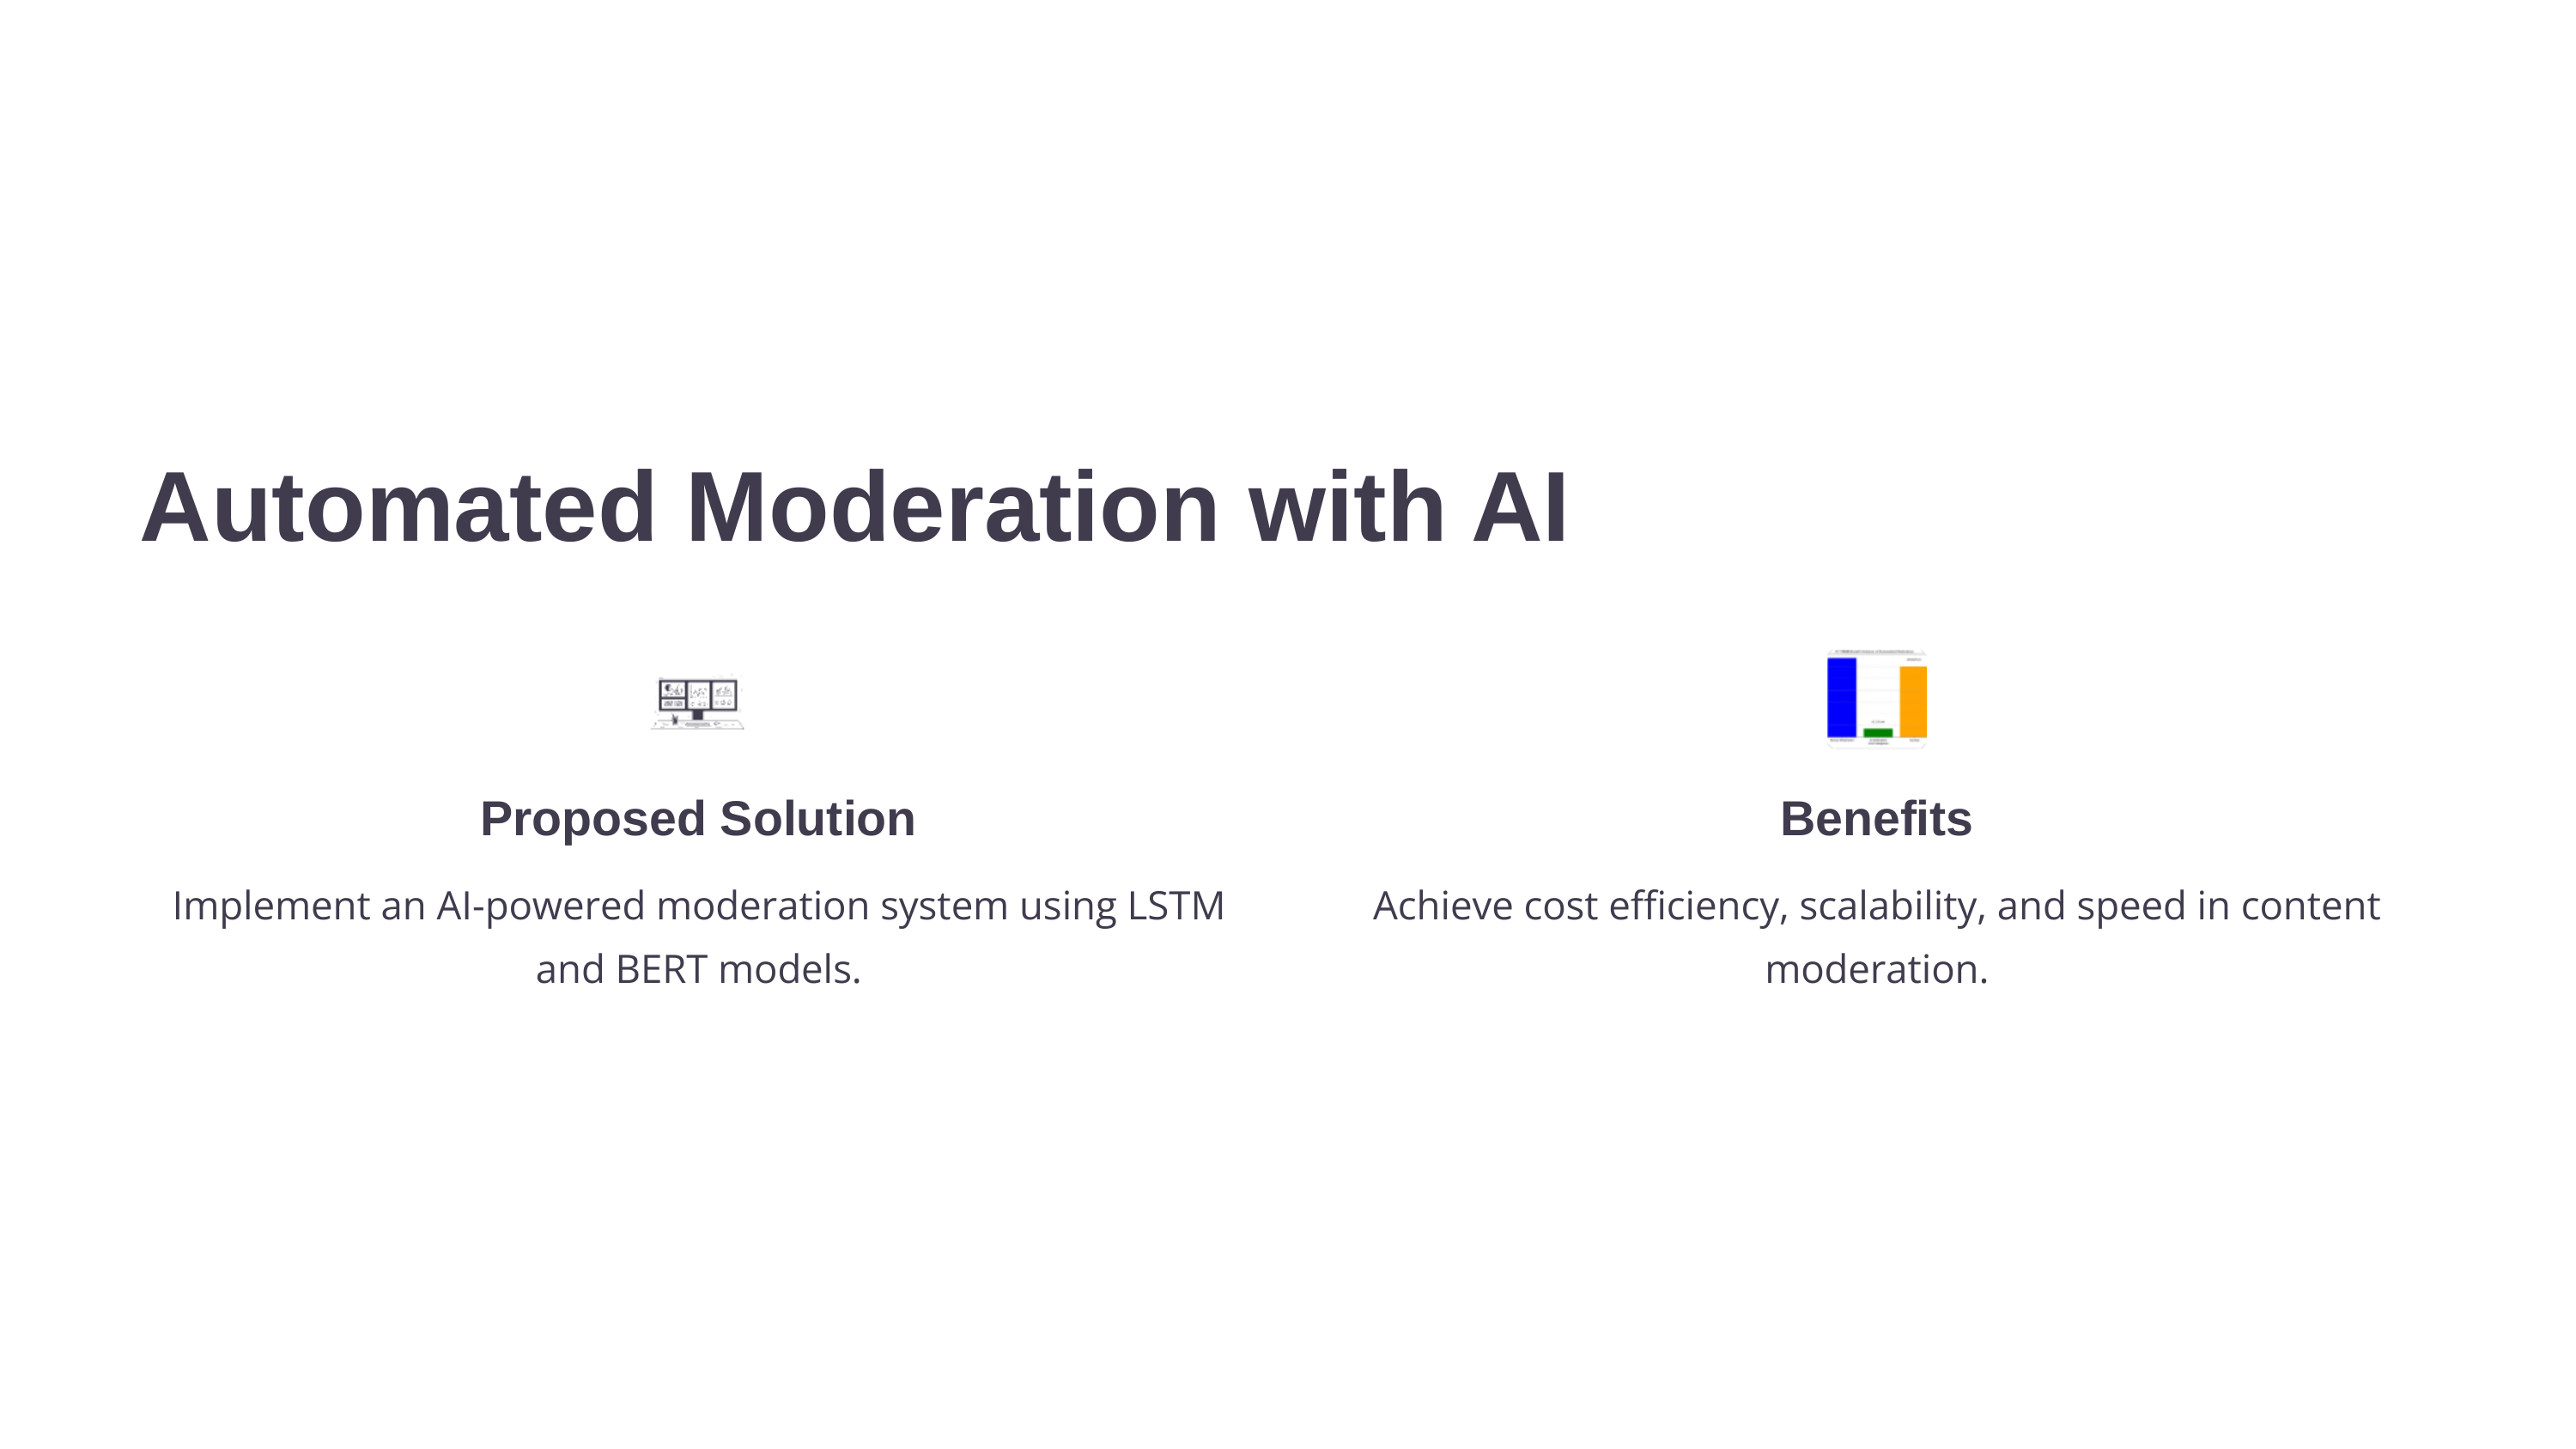

Automated Moderation with AI

Proposed Solution
Benefits
Implement an AI-powered moderation system using LSTM and BERT models.
Achieve cost efficiency, scalability, and speed in content moderation.